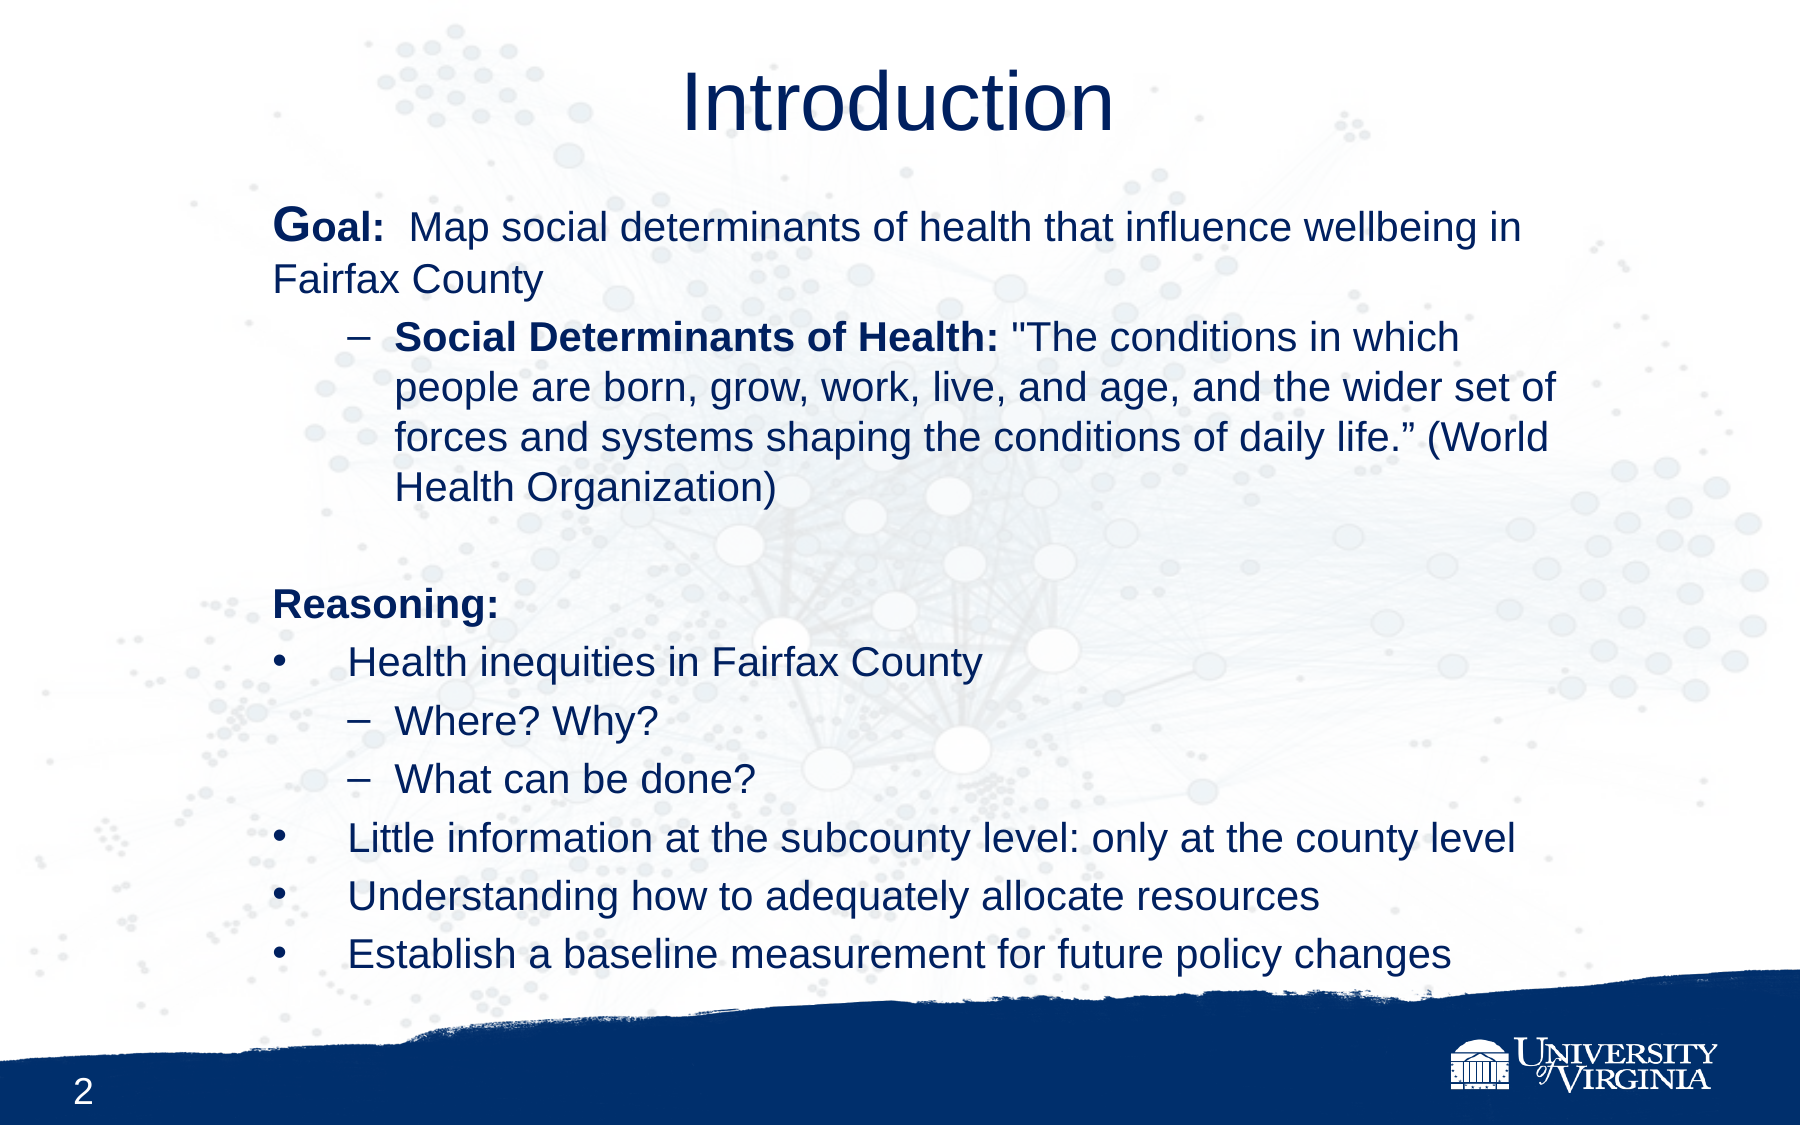

Introduction
Goal:  Map social determinants of health that influence wellbeing in Fairfax County
Social Determinants of Health: "The conditions in which people are born, grow, work, live, and age, and the wider set of forces and systems shaping the conditions of daily life.” (World Health Organization)

Reasoning:
Health inequities in Fairfax County
Where? Why?
What can be done?
Little information at the subcounty level: only at the county level
Understanding how to adequately allocate resources
Establish a baseline measurement for future policy changes

2